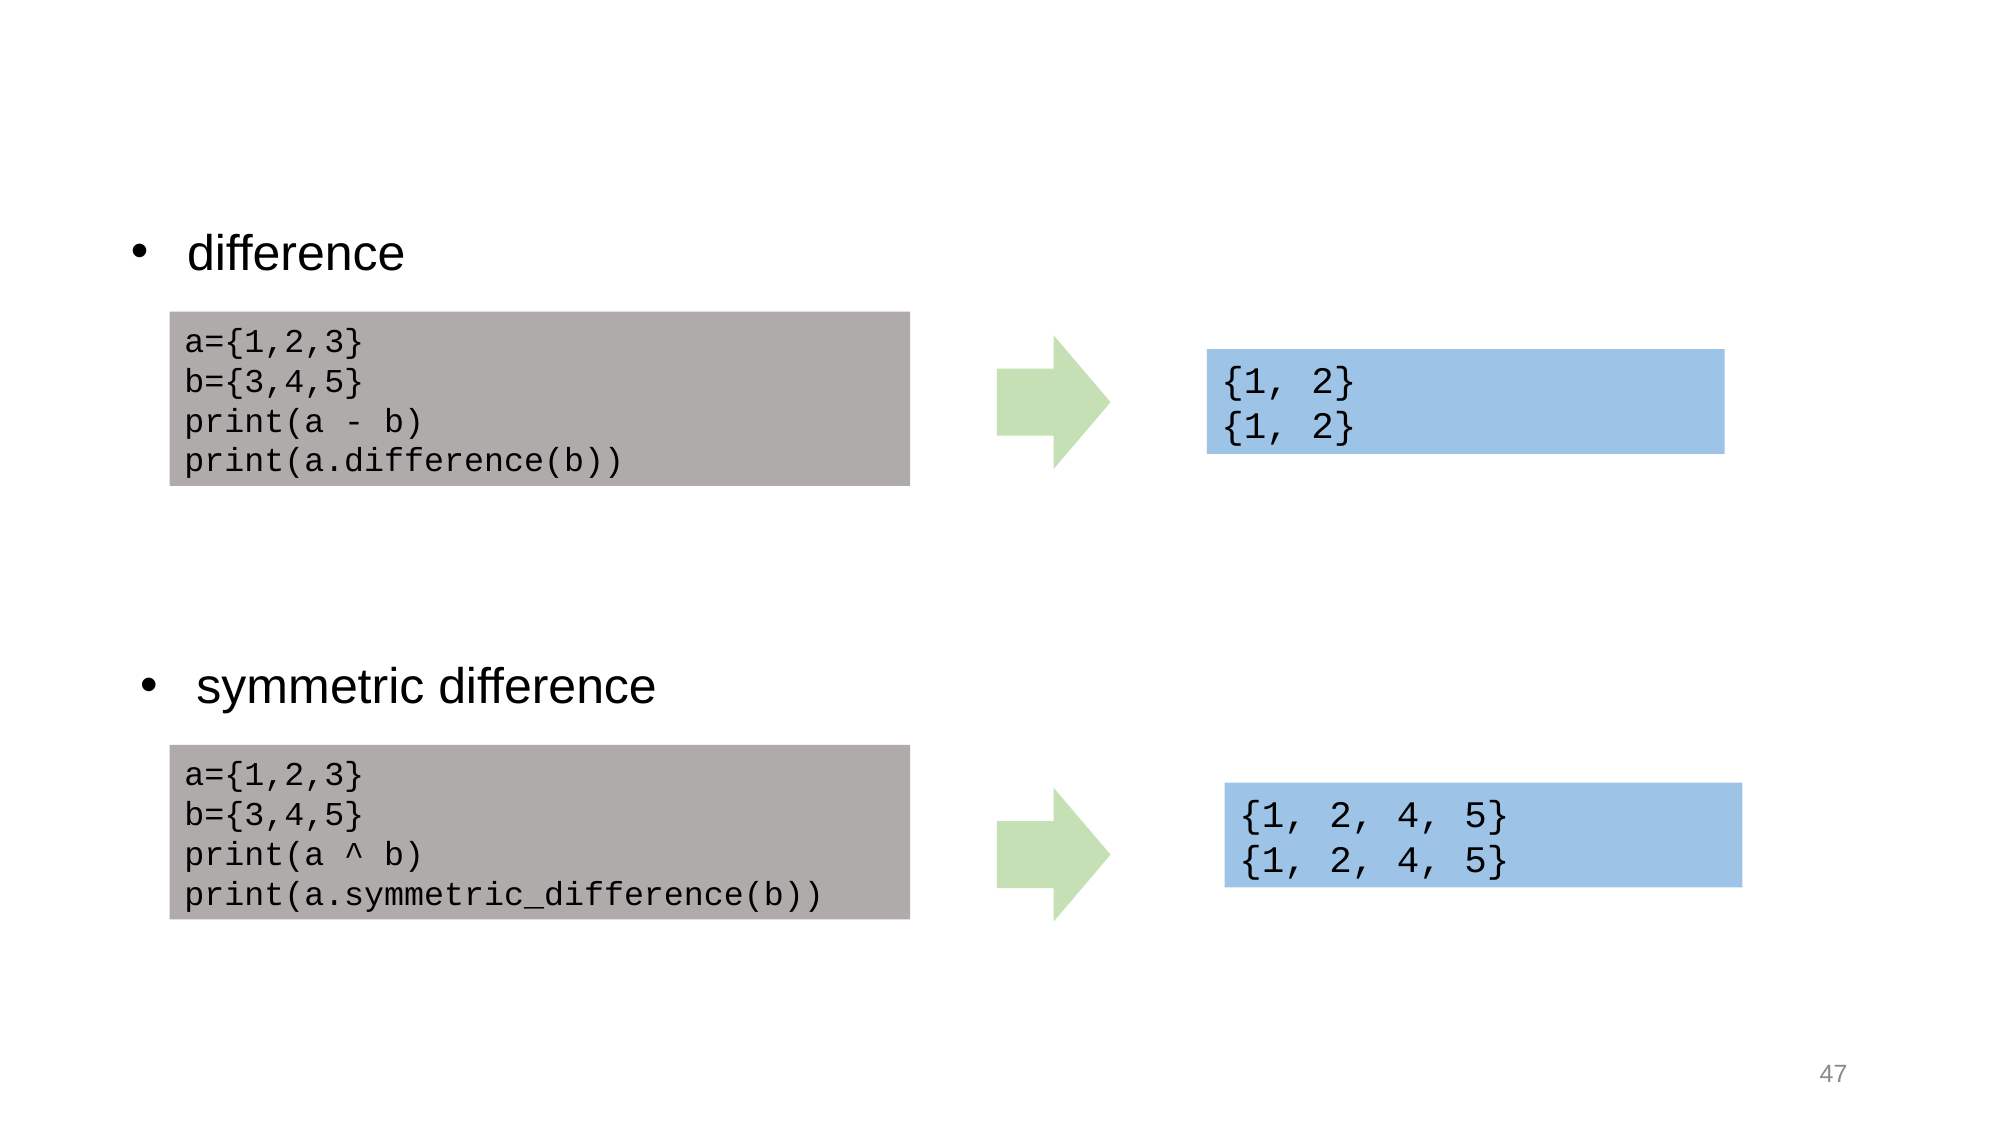

difference
a={1,2,3}
b={3,4,5}
print(a - b)
print(a.difference(b))

{1, 2}
{1, 2}
symmetric difference
a={1,2,3}
b={3,4,5}
print(a ^ b)
print(a.symmetric_difference(b))
{1, 2, 4, 5}
{1, 2, 4, 5}

47